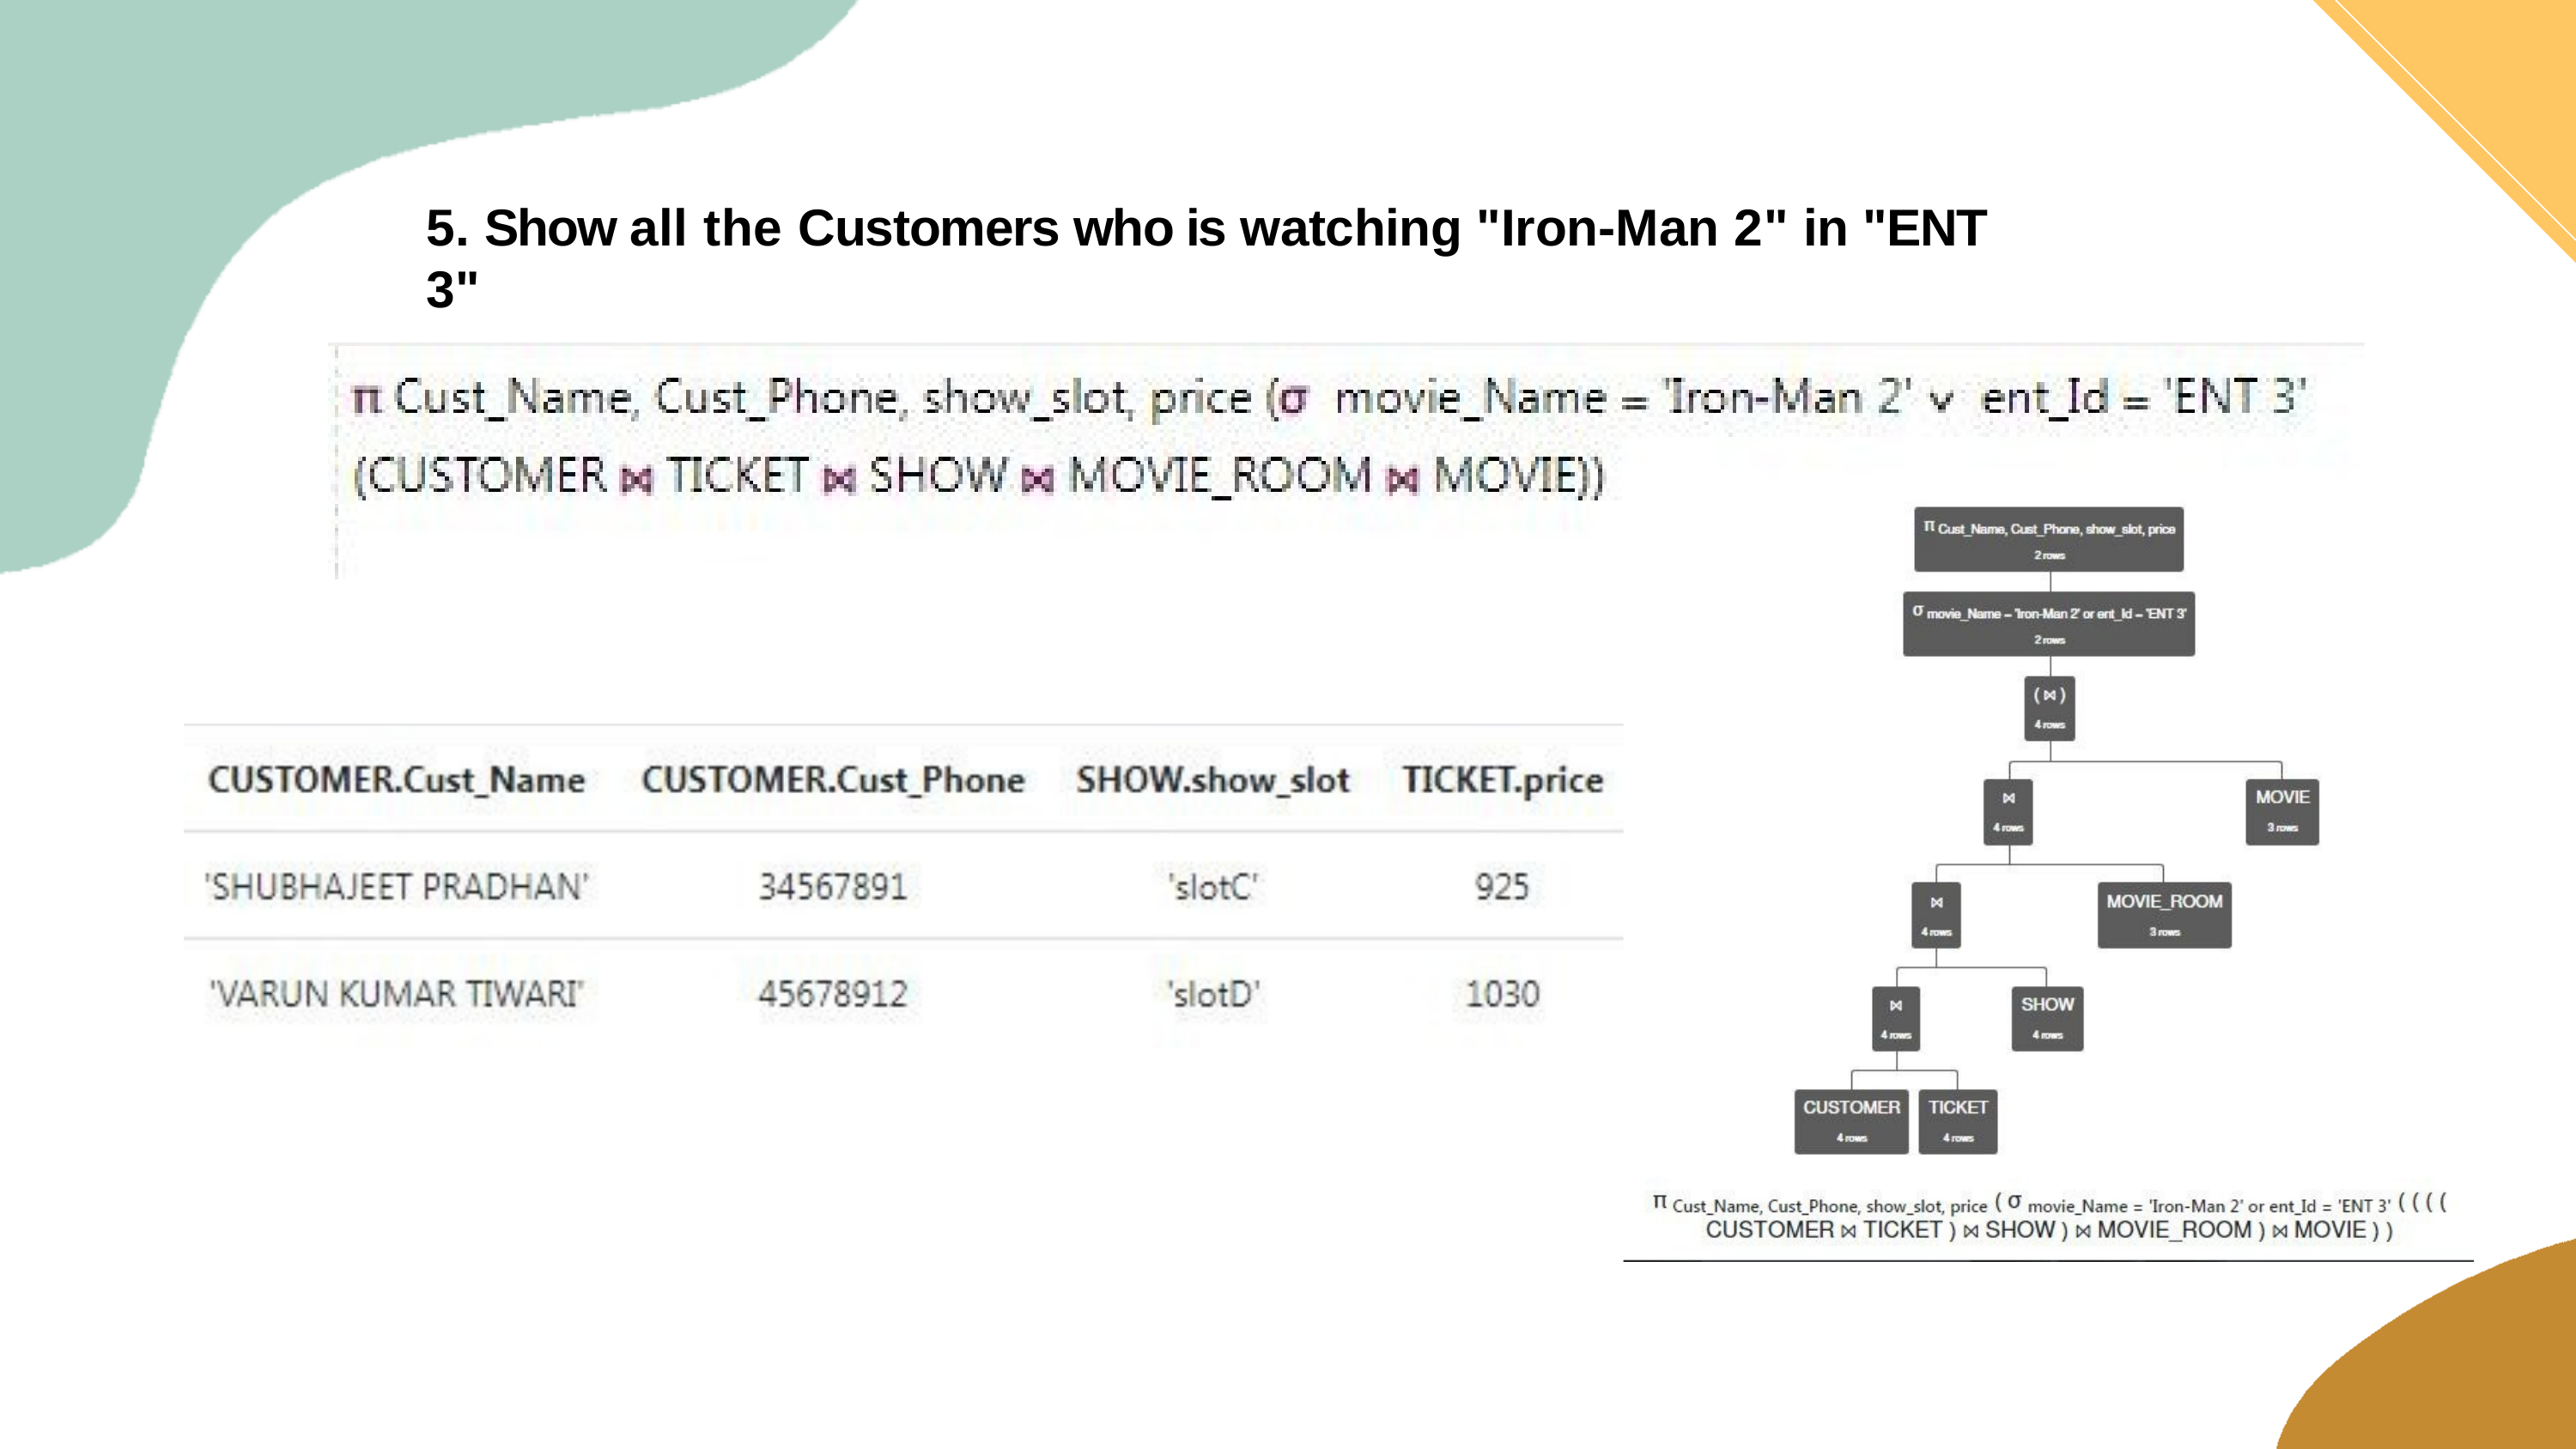

# 5. Show all the Customers who is watching "Iron-Man 2" in "ENT 3"